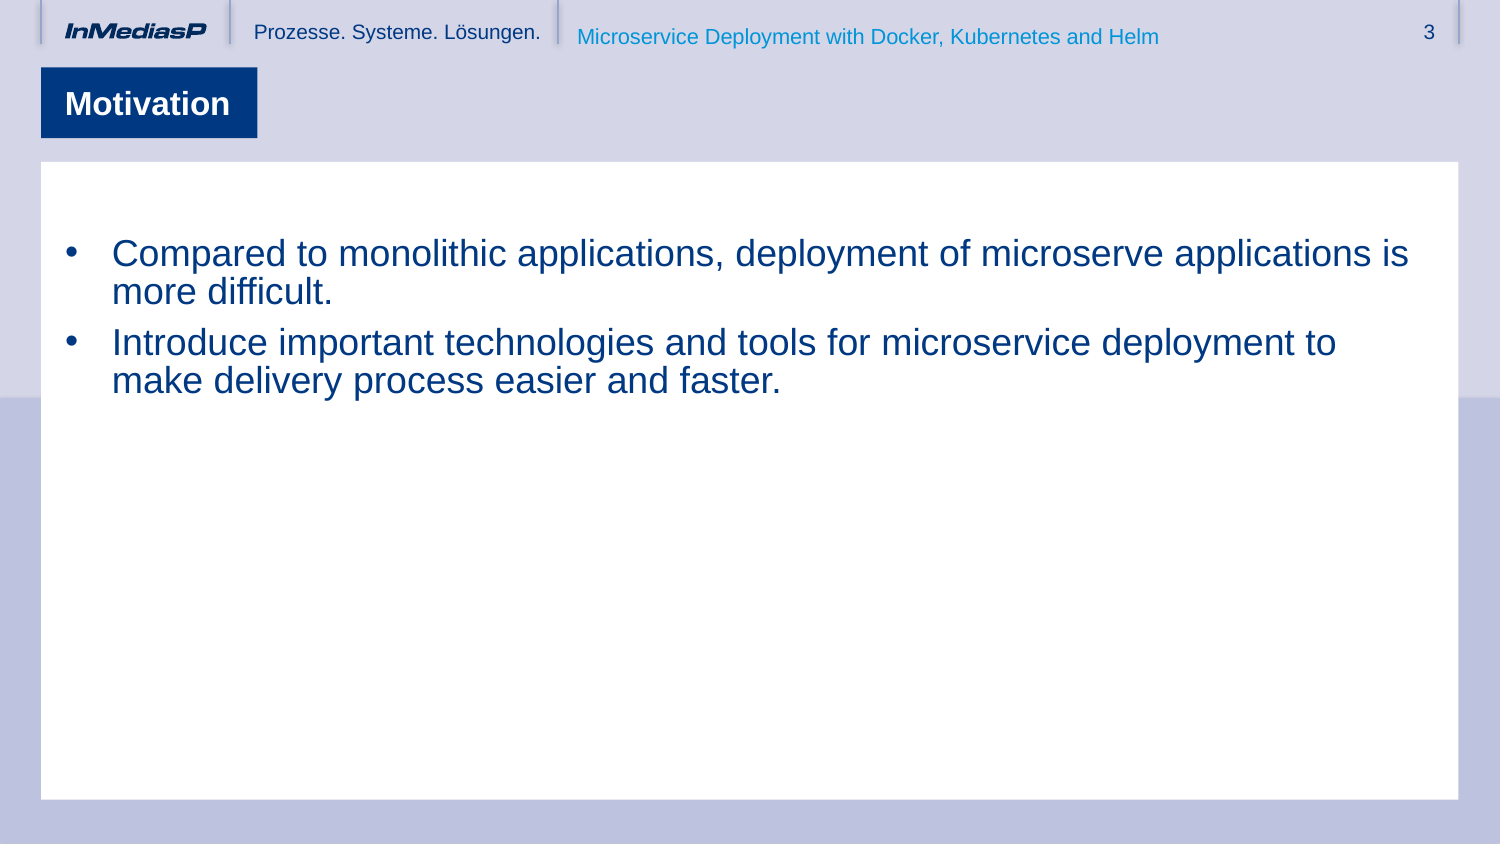

Microservice Deployment with Docker, Kubernetes and Helm
# Motivation

Compared to monolithic applications, deployment of microserve applications is more difficult.
Introduce important technologies and tools for microservice deployment to make delivery process easier and faster.